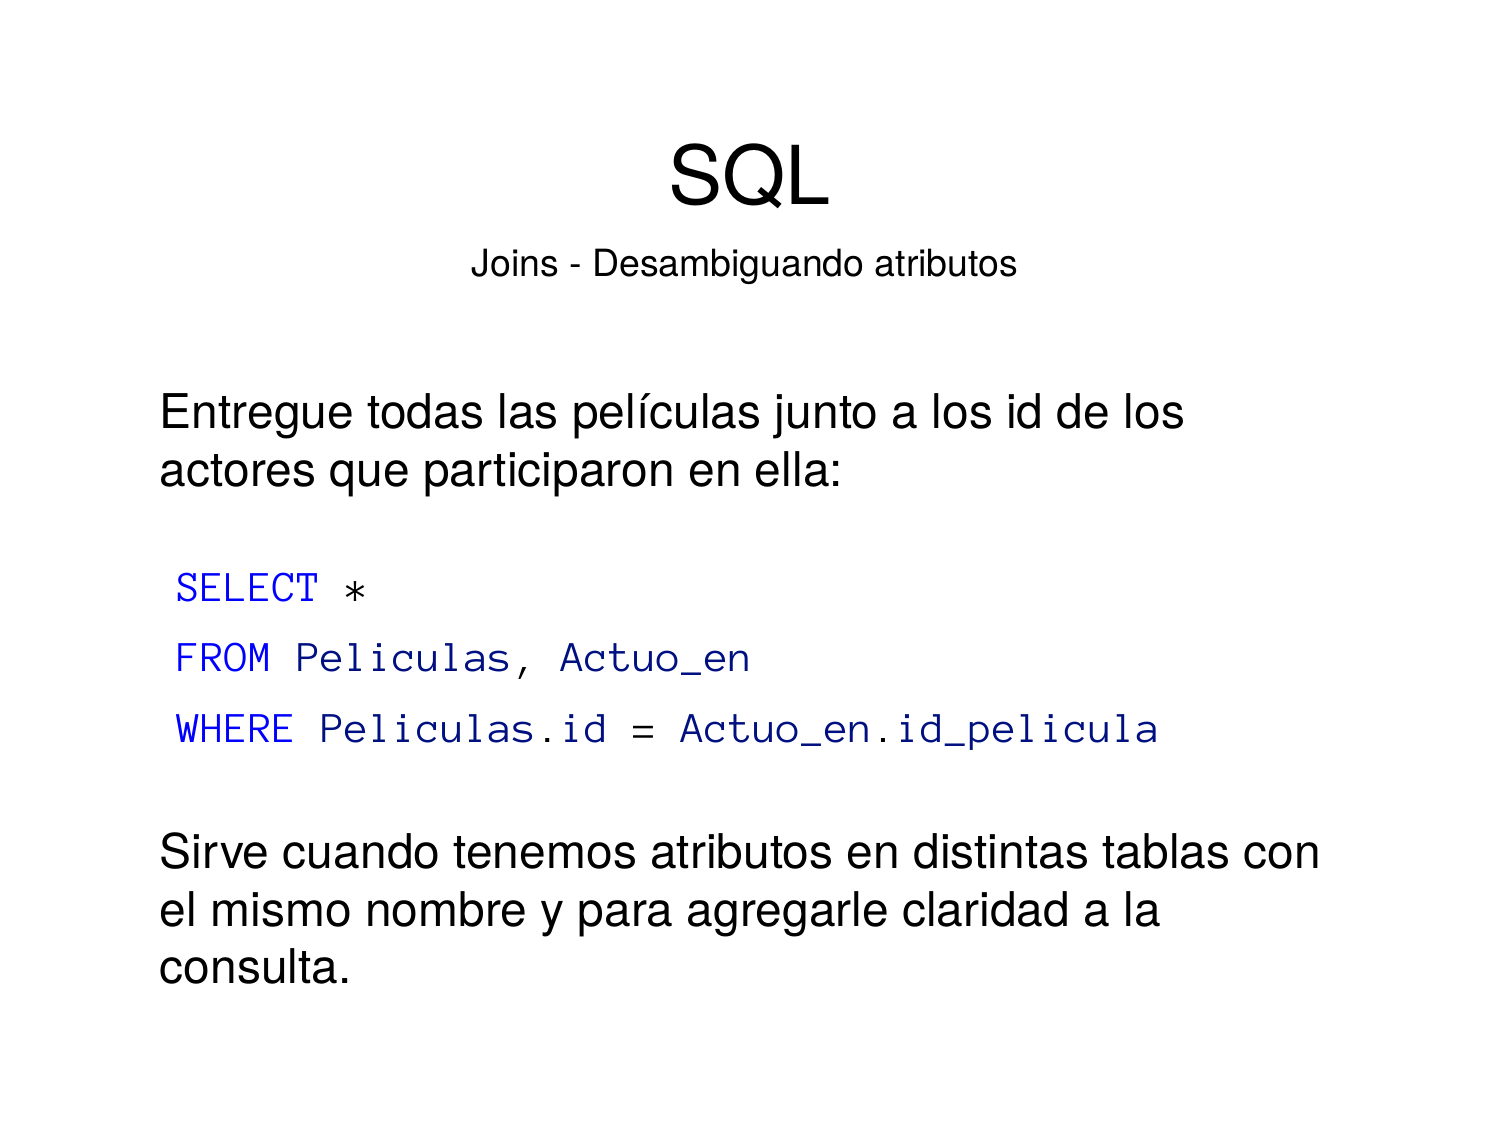

SQL
Joins - Desambiguando atributos
Entregue todas las películas junto a los id de los actores que participaron en ella:
SELECT *
FROM Peliculas, Actuo_en
WHERE Peliculas.id = Actuo_en.id_pelicula

Sirve cuando tenemos atributos en distintas tablas con el mismo nombre y para agregarle claridad a la consulta.